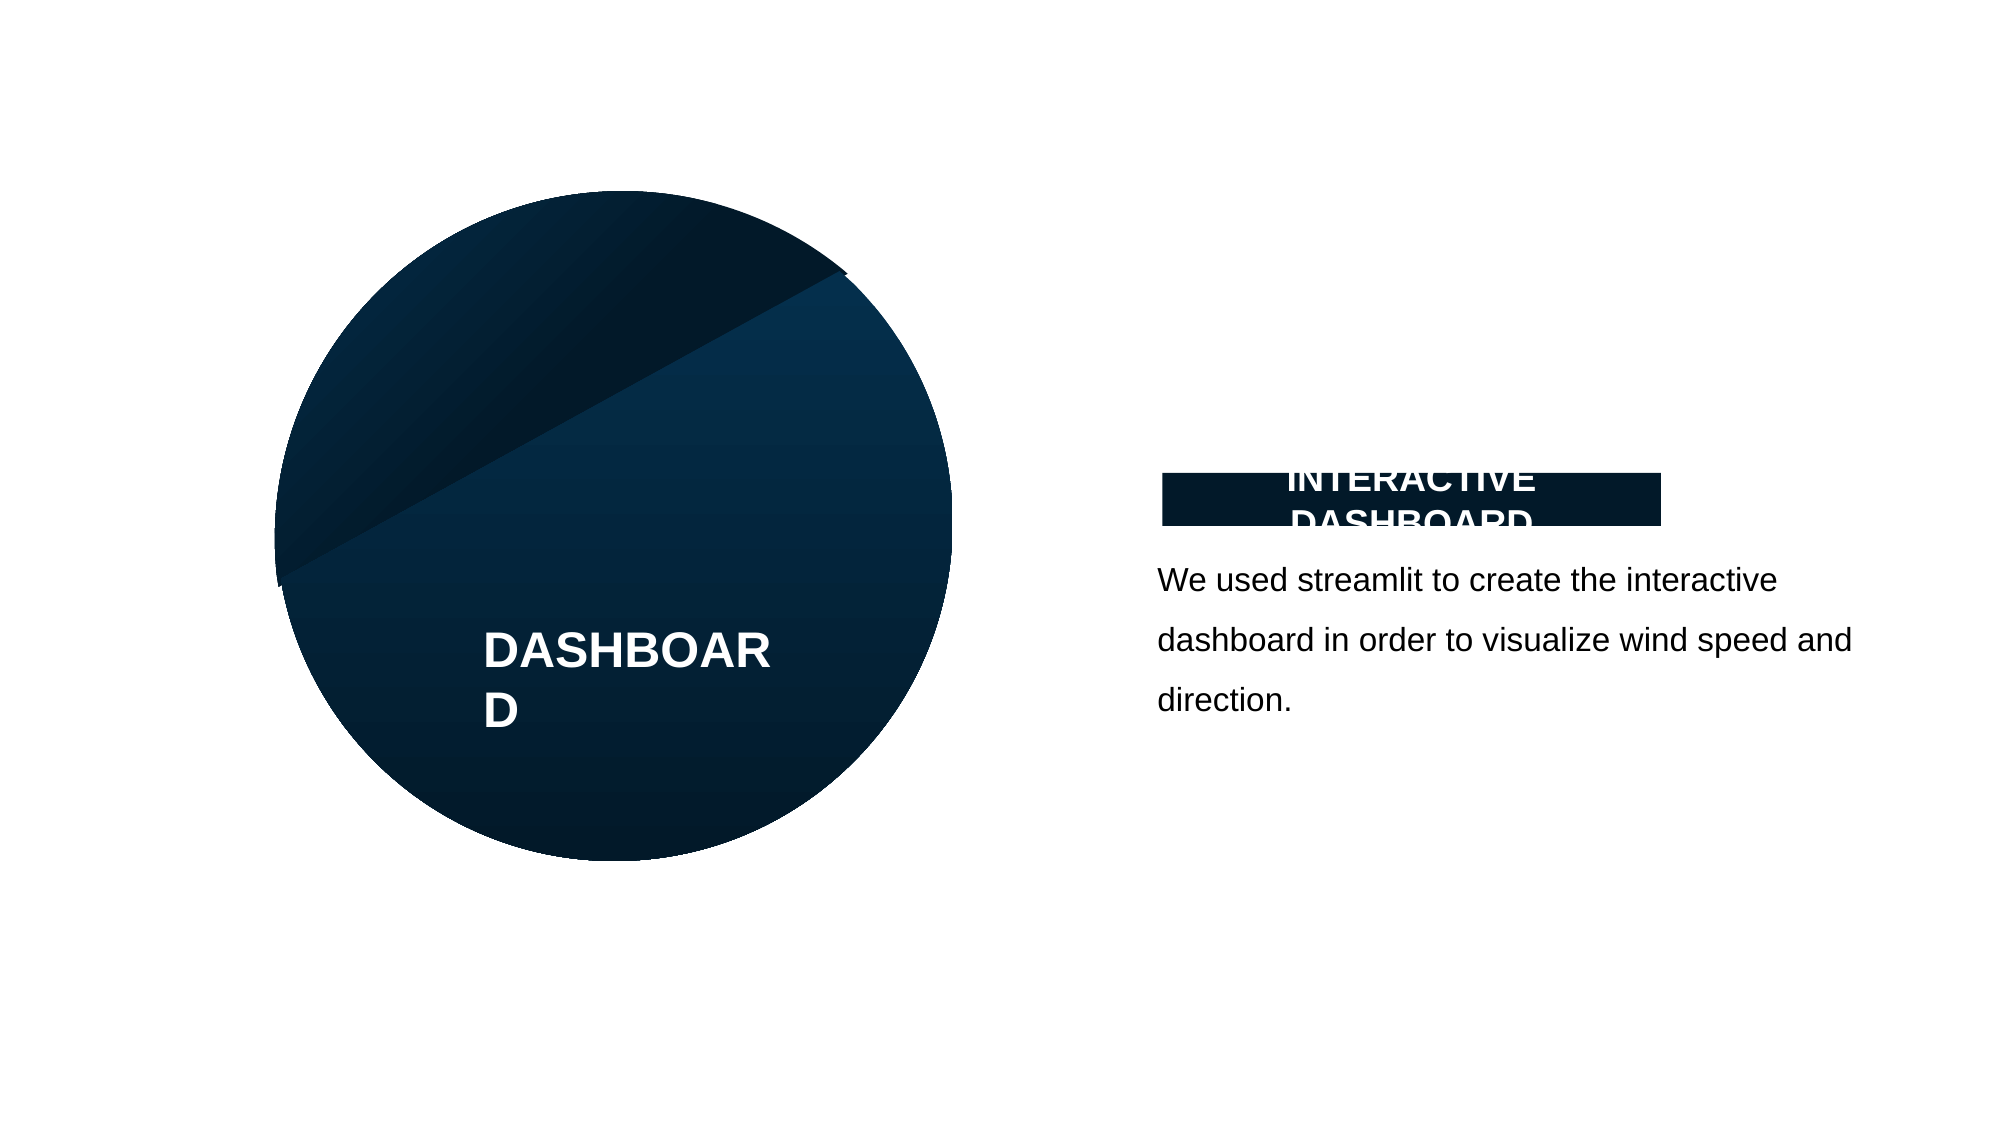

INTERACTIVE DASHBOARD
We used streamlit to create the interactive dashboard in order to visualize wind speed and direction.
DASHBOARD